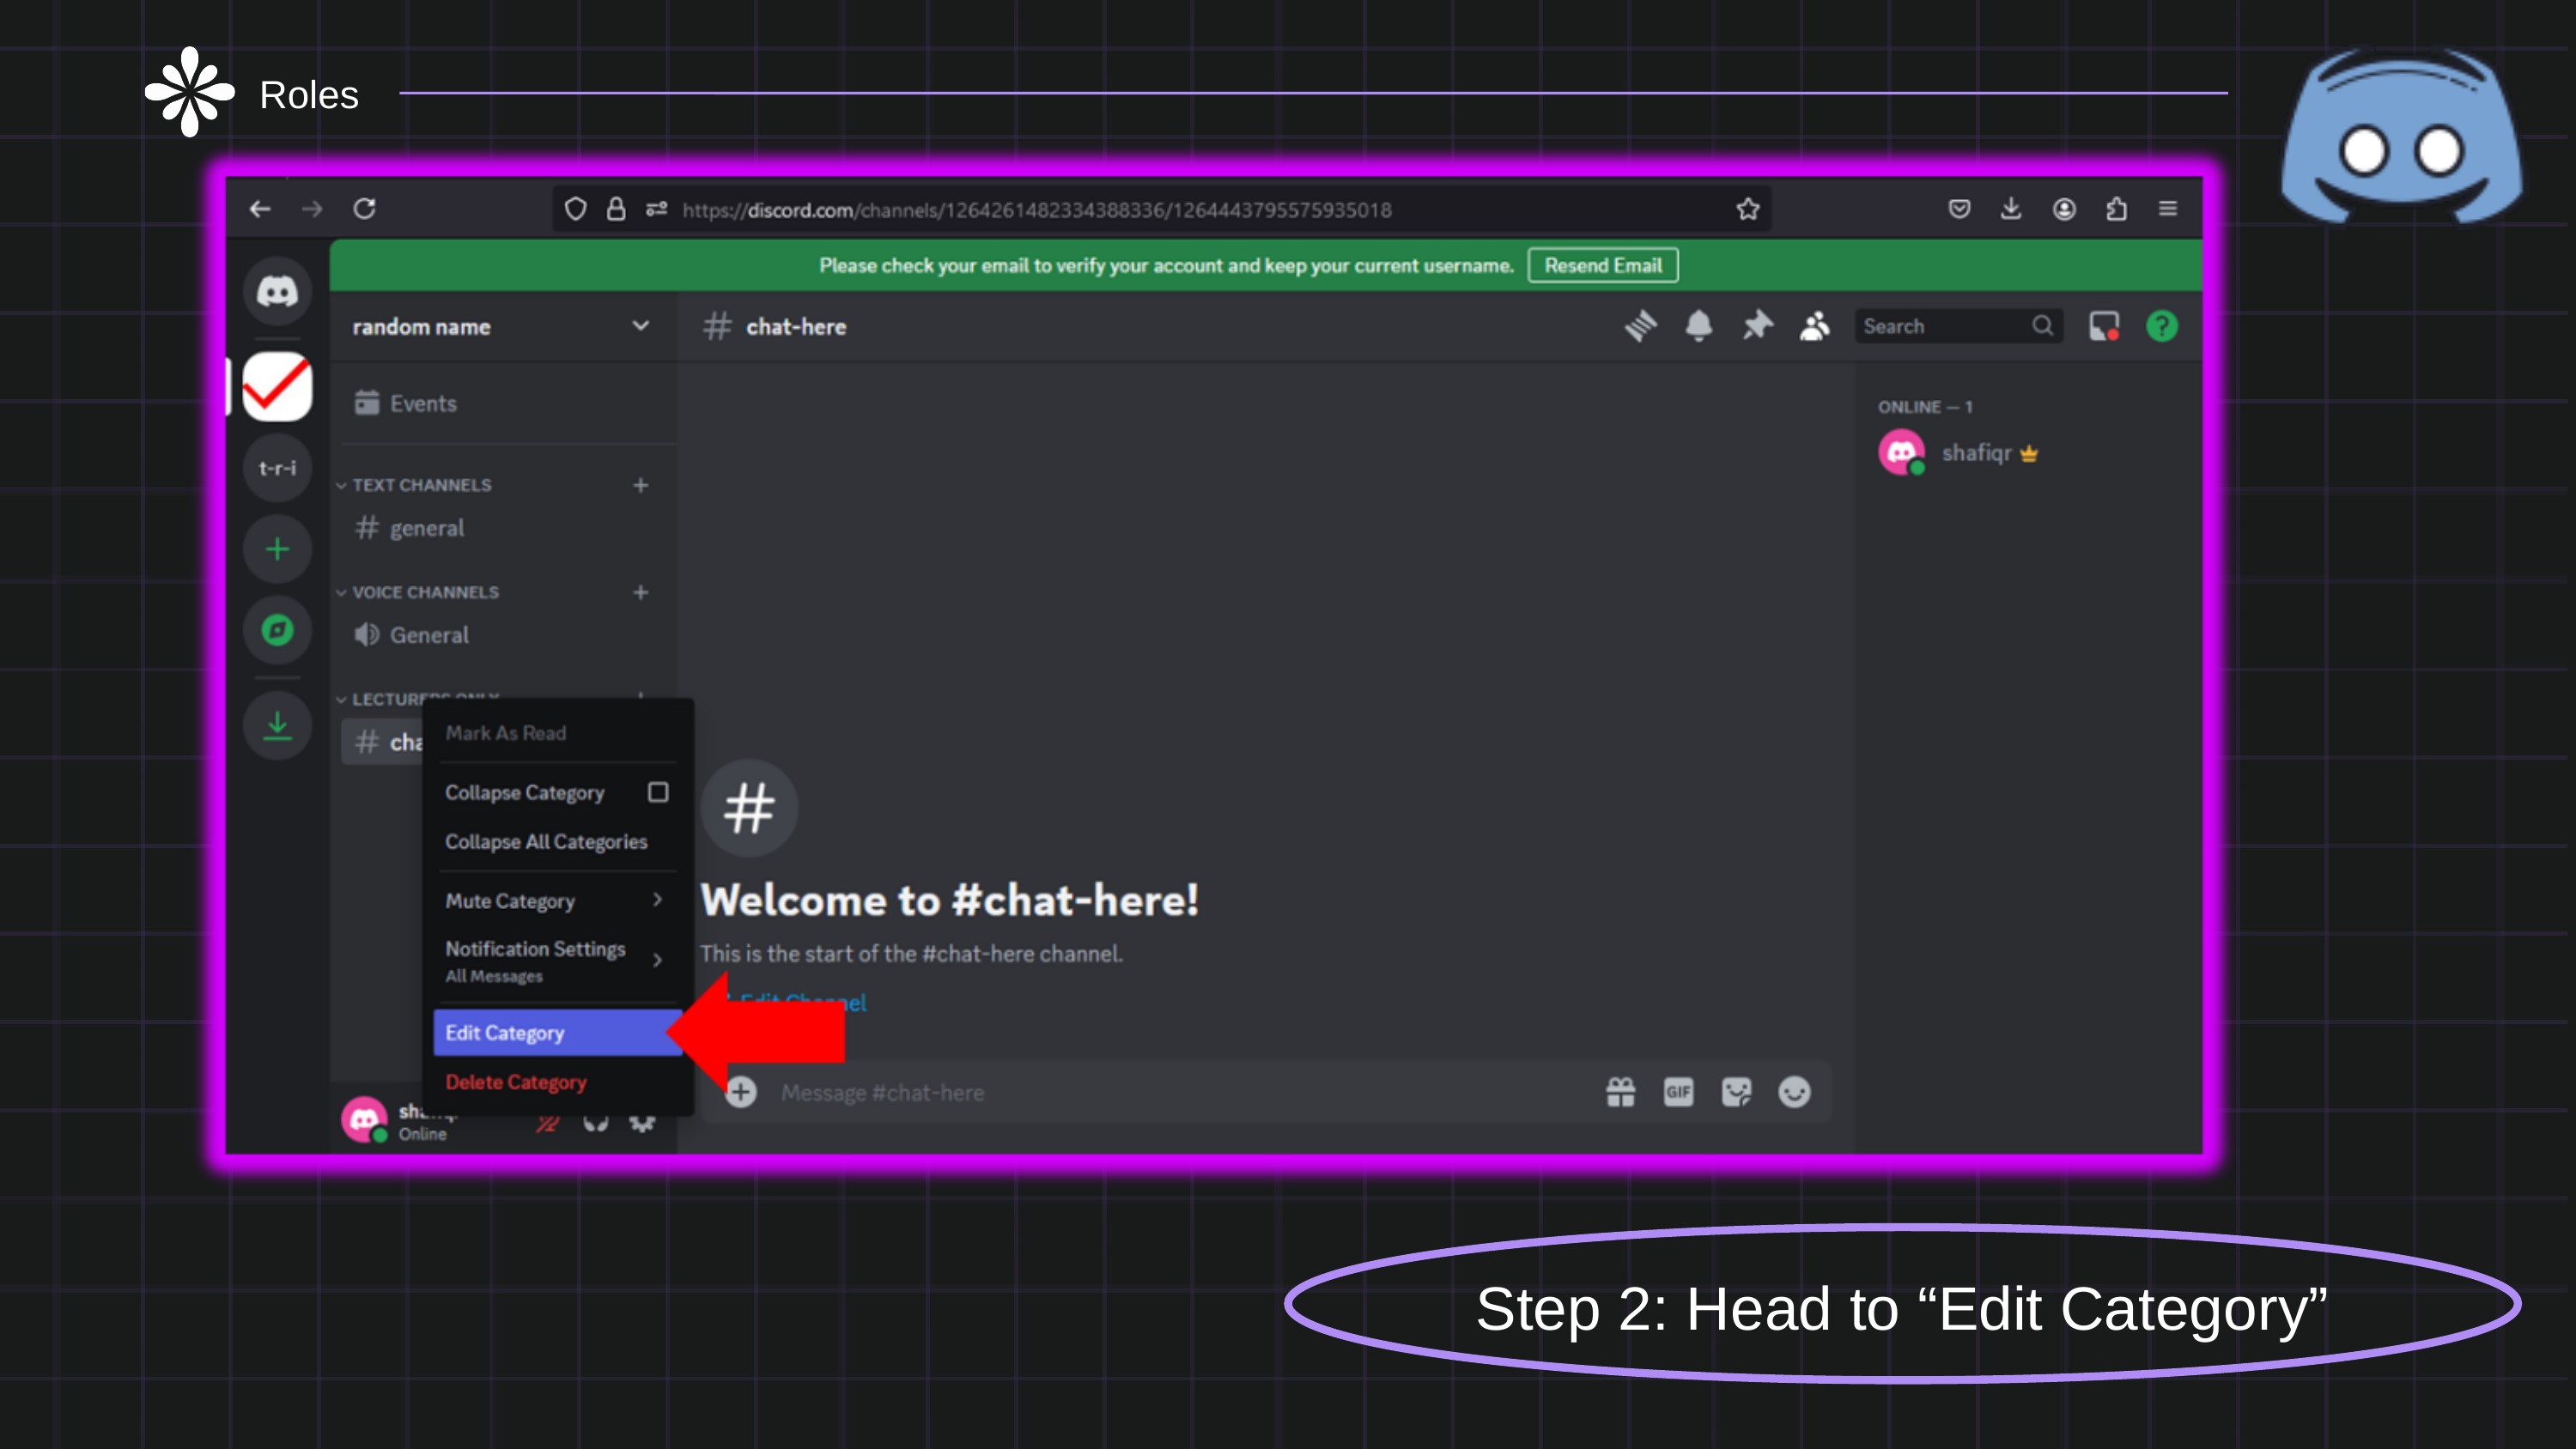

Roles

Step 2: Head to “Edit Category”